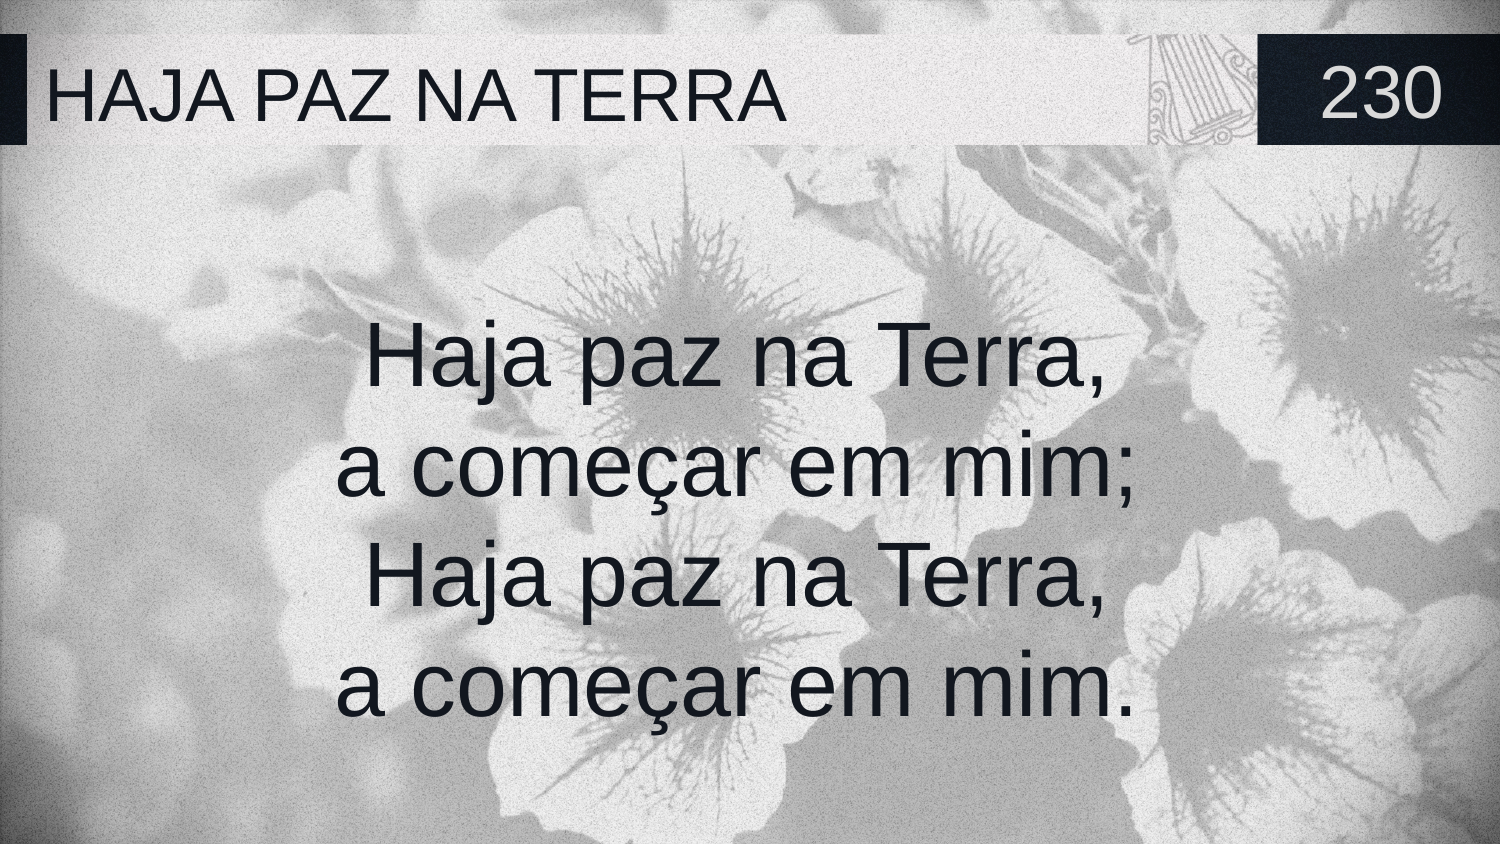

# HAJA PAZ NA TERRA
230
Haja paz na Terra,
a começar em mim;
Haja paz na Terra,
a começar em mim.